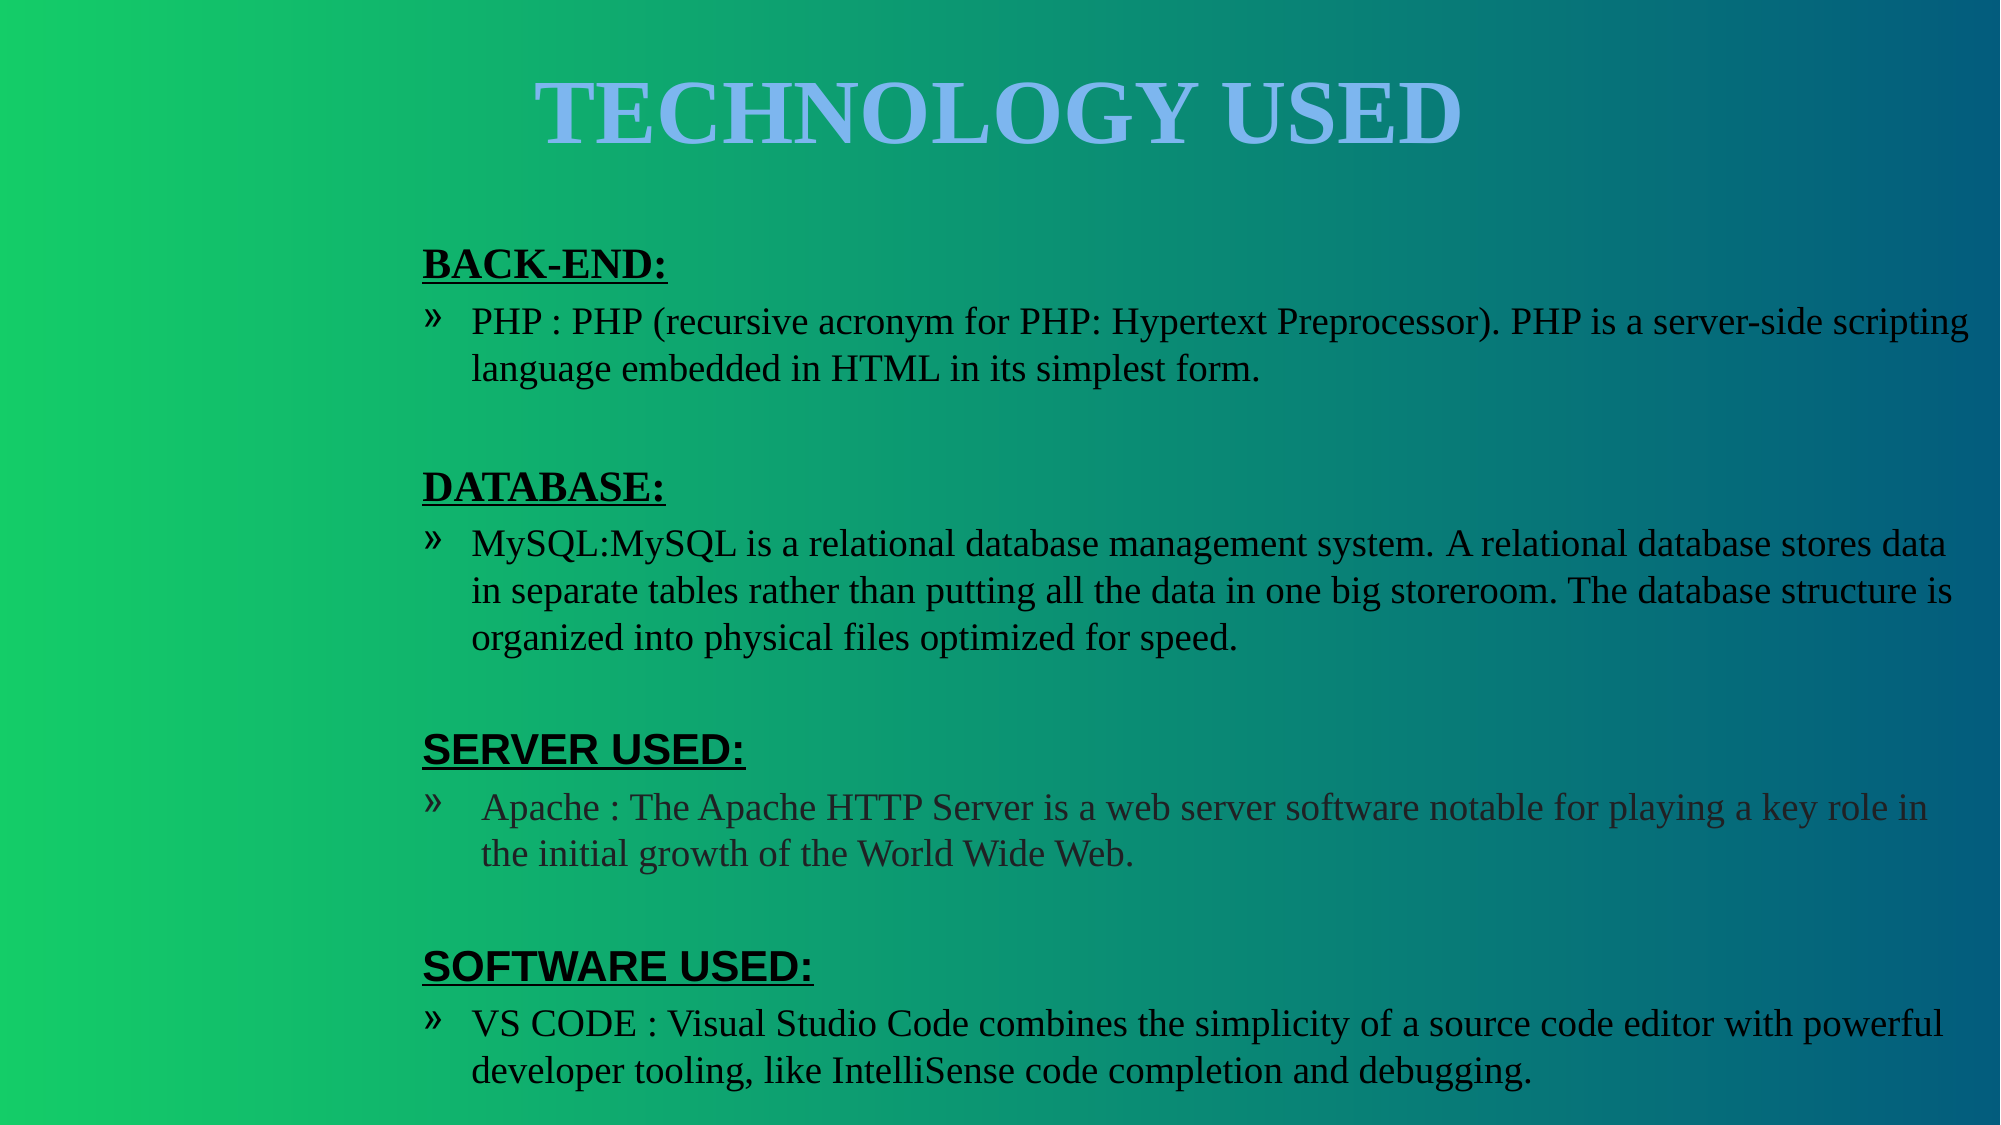

# TECHNOLOGY USED
BACK-END:
PHP : PHP (recursive acronym for PHP: Hypertext Preprocessor). PHP is a server-side scripting language embedded in HTML in its simplest form.

DATABASE:
MySQL:MySQL is a relational database management system. A relational database stores data in separate tables rather than putting all the data in one big storeroom. The database structure is organized into physical files optimized for speed.

SERVER USED:
Apache : The Apache HTTP Server is a web server software notable for playing a key role in the initial growth of the World Wide Web.

SOFTWARE USED:
VS CODE : Visual Studio Code combines the simplicity of a source code editor with powerful developer tooling, like IntelliSense code completion and debugging.